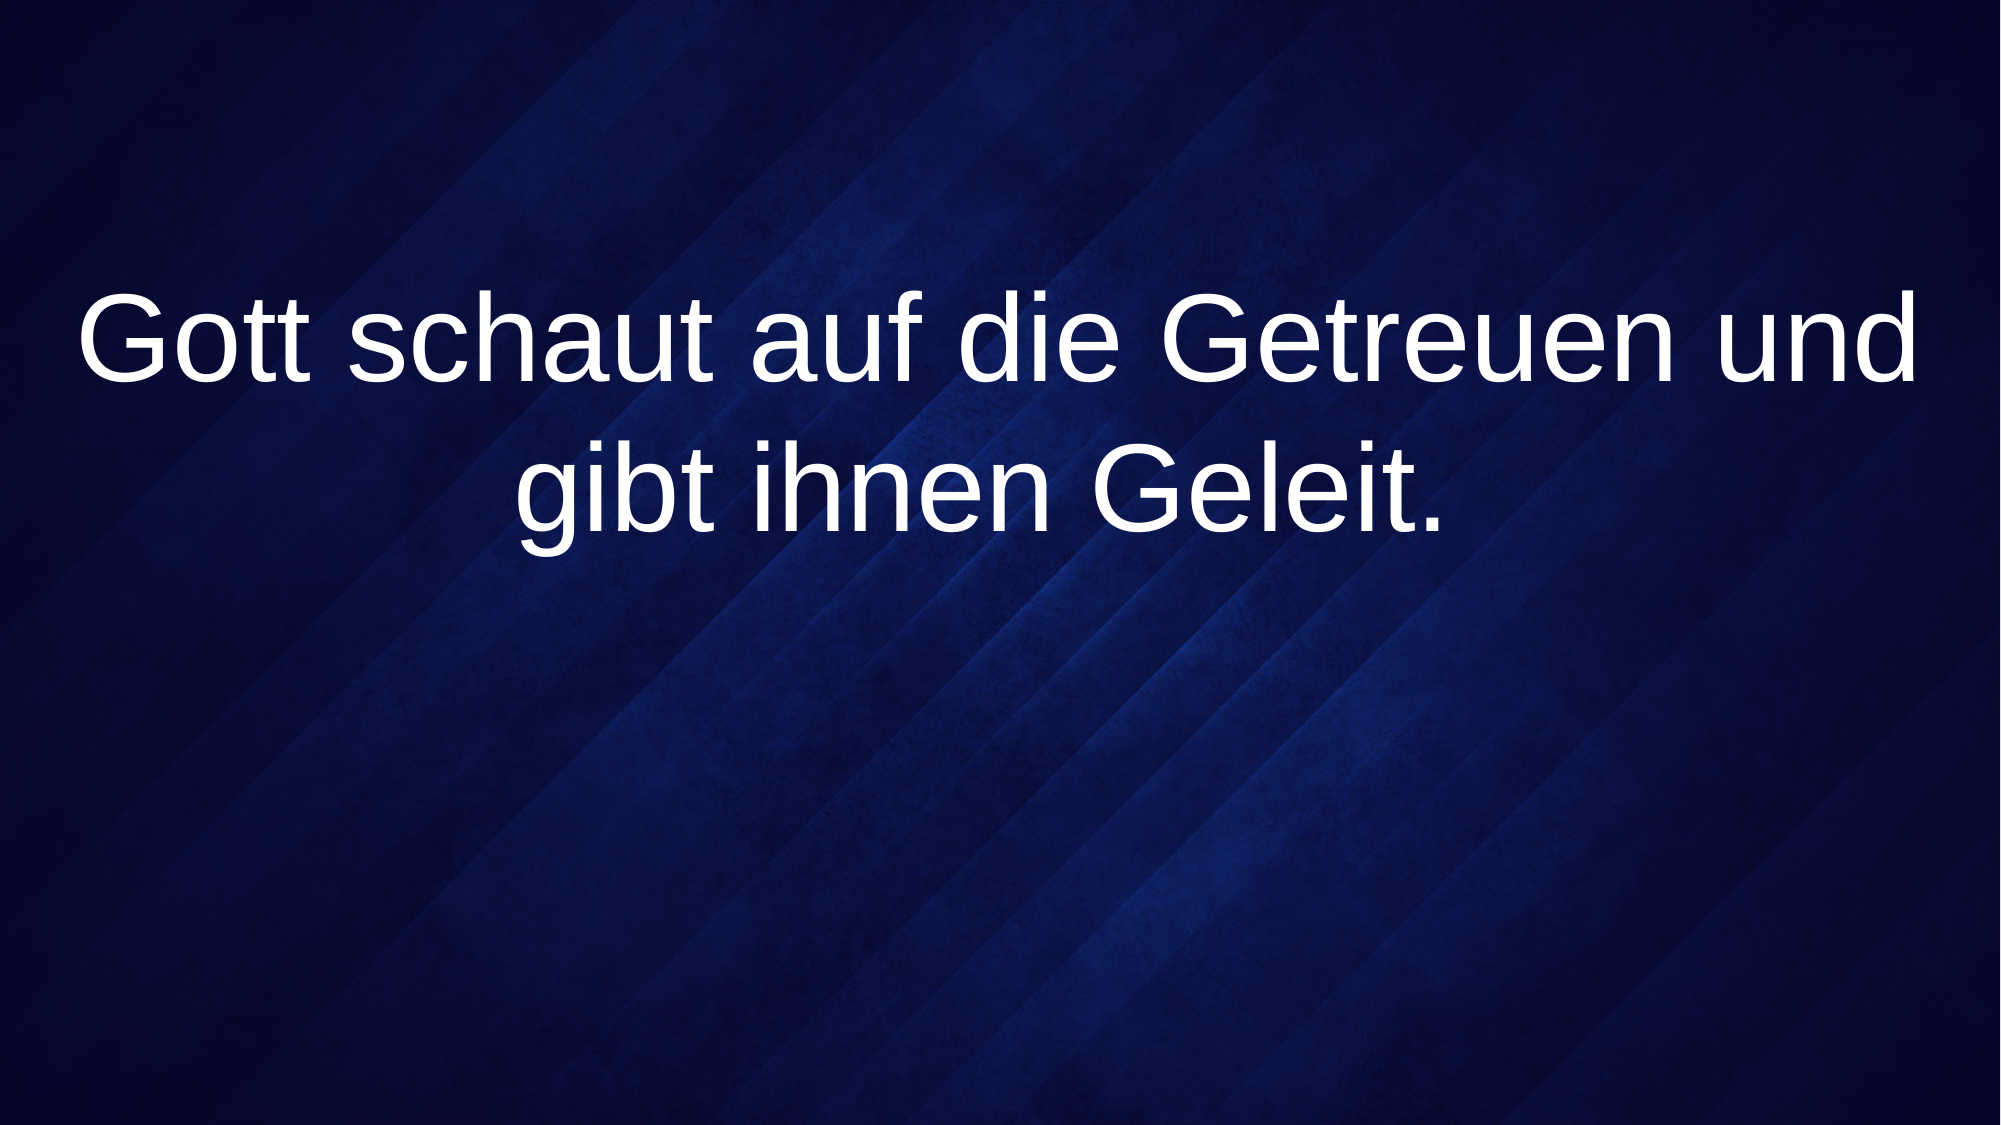

# Gott schaut auf die Getreuen und gibt ihnen Geleit.